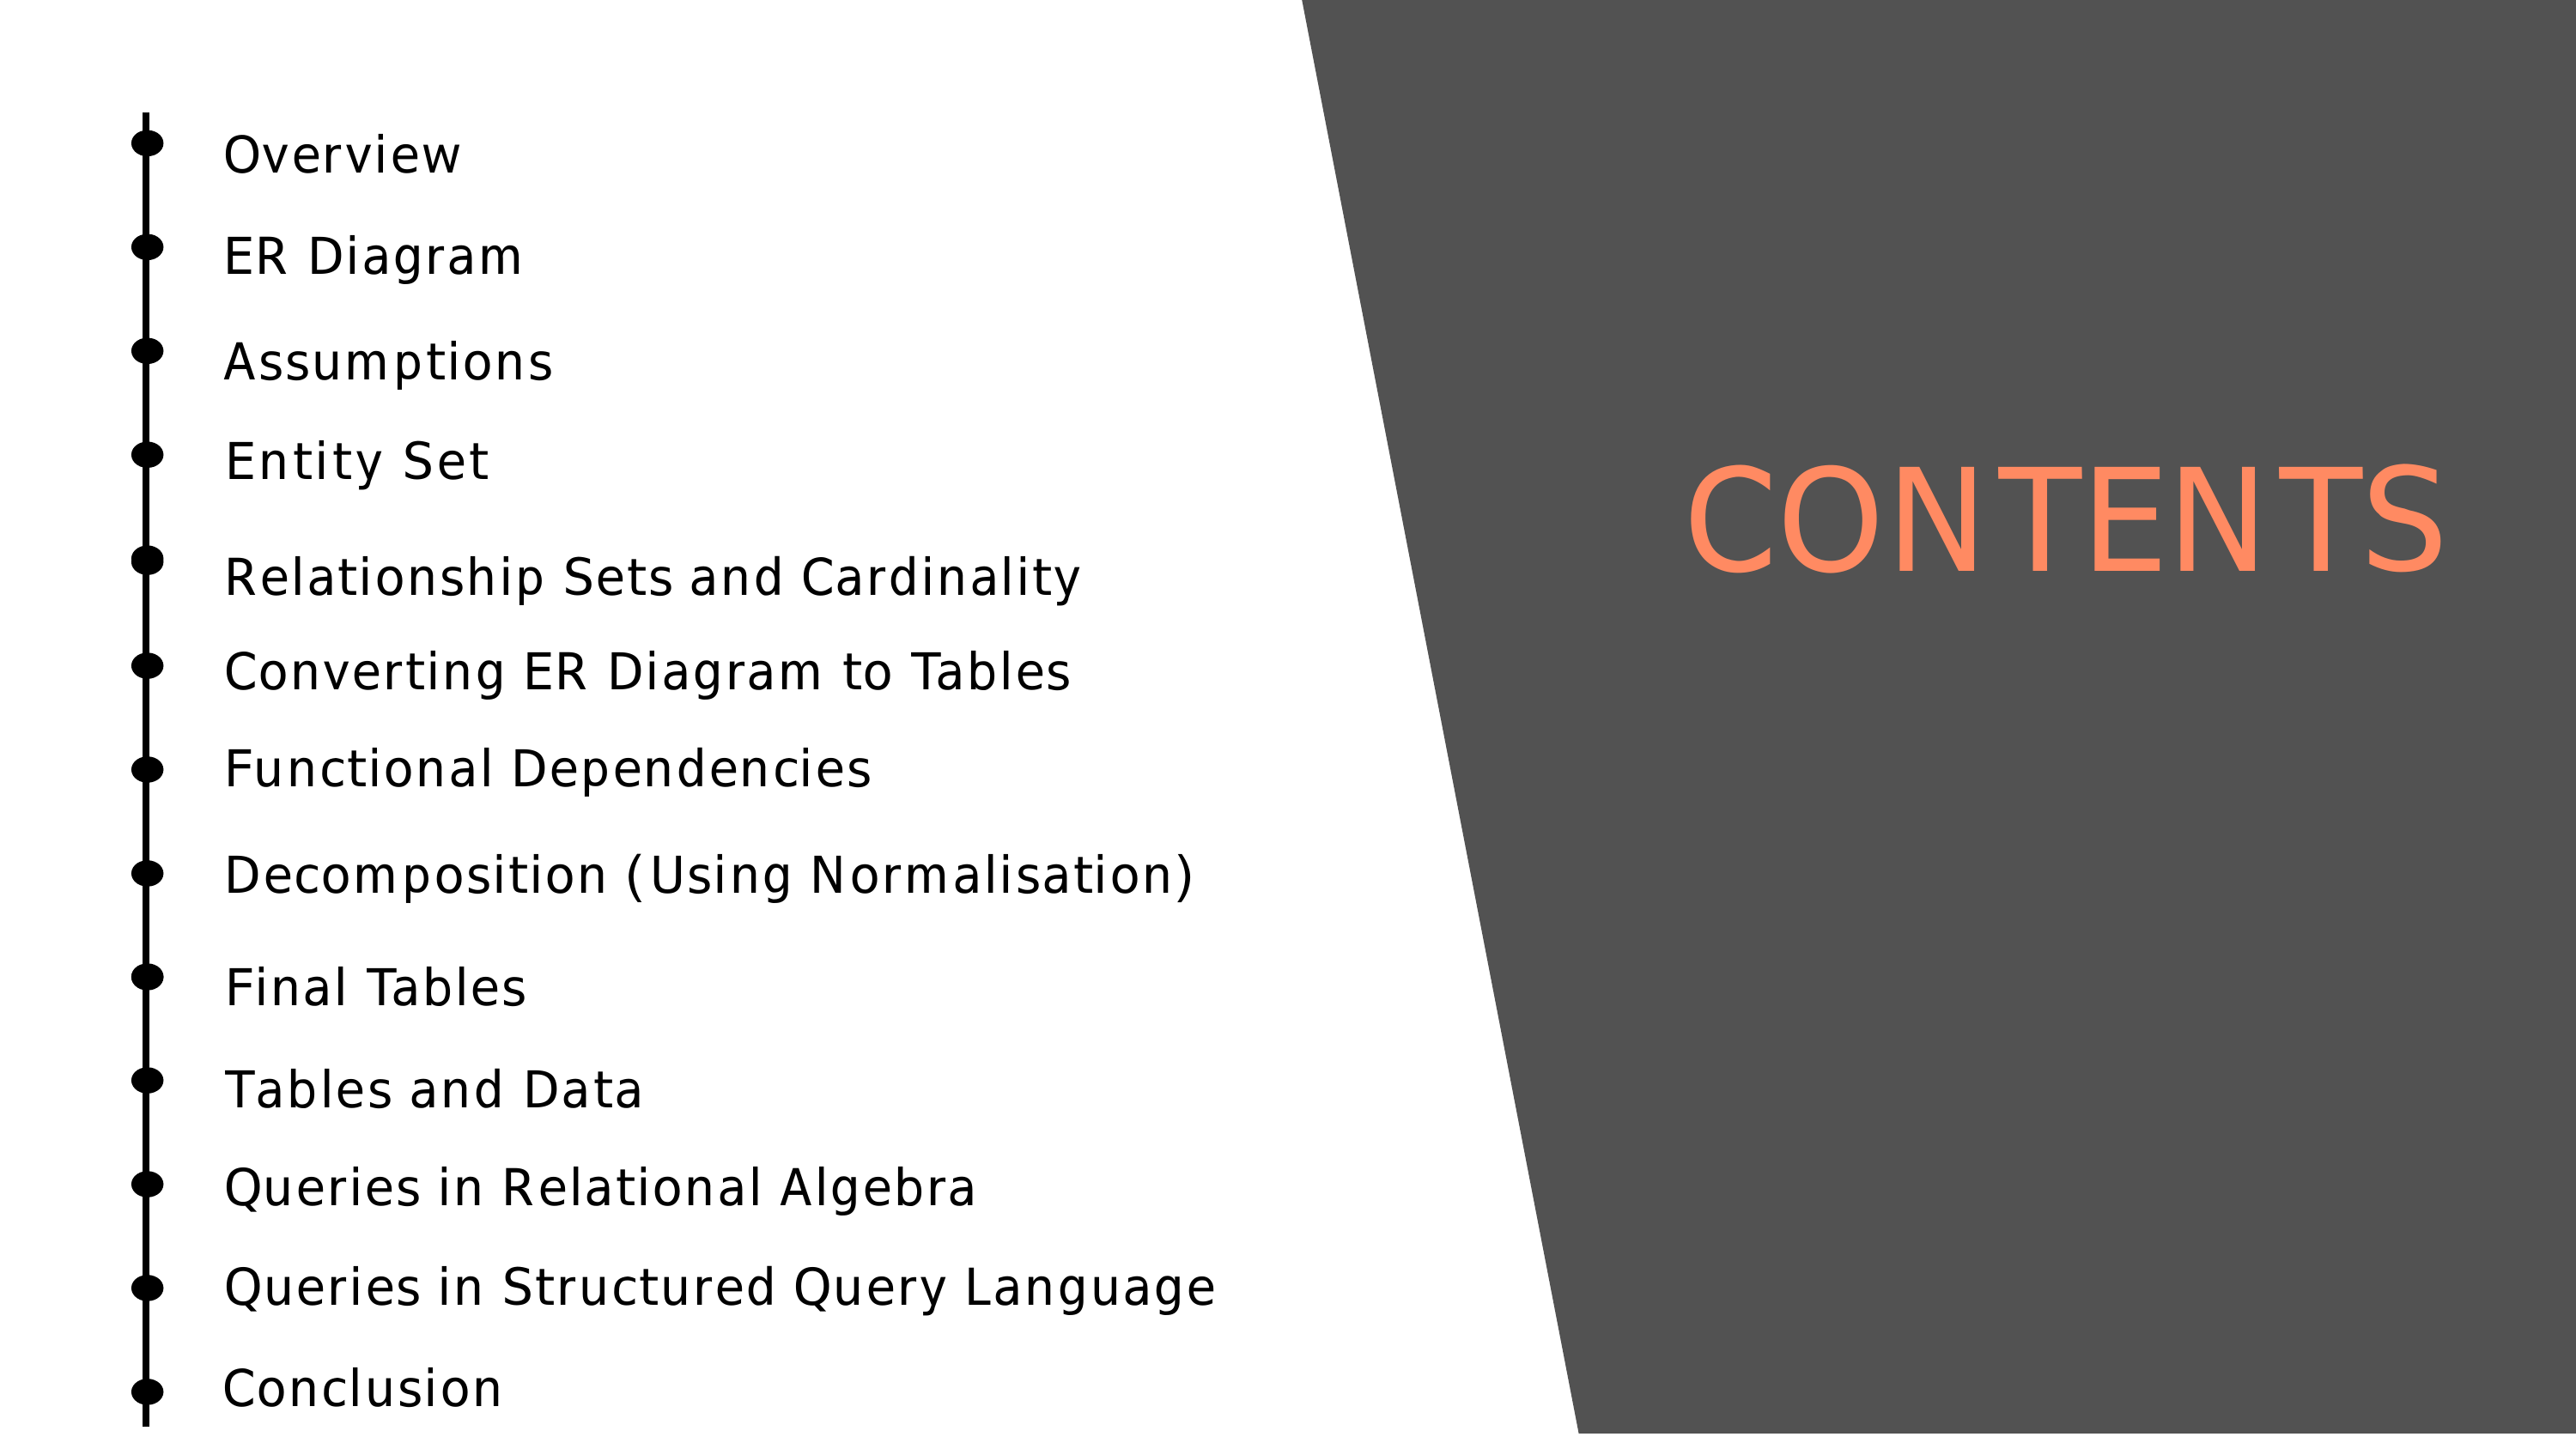

Overview
ER Diagram
Assumptions
Entity Set
# CONTENTS

Relationship Sets and Cardinality
Converting ER Diagram to Tables
Functional Dependencies
Decomposition (Using Normalisation)

Final Tables
Tables and Data
Queries in Relational Algebra

Queries in Structured Query Language
Conclusion